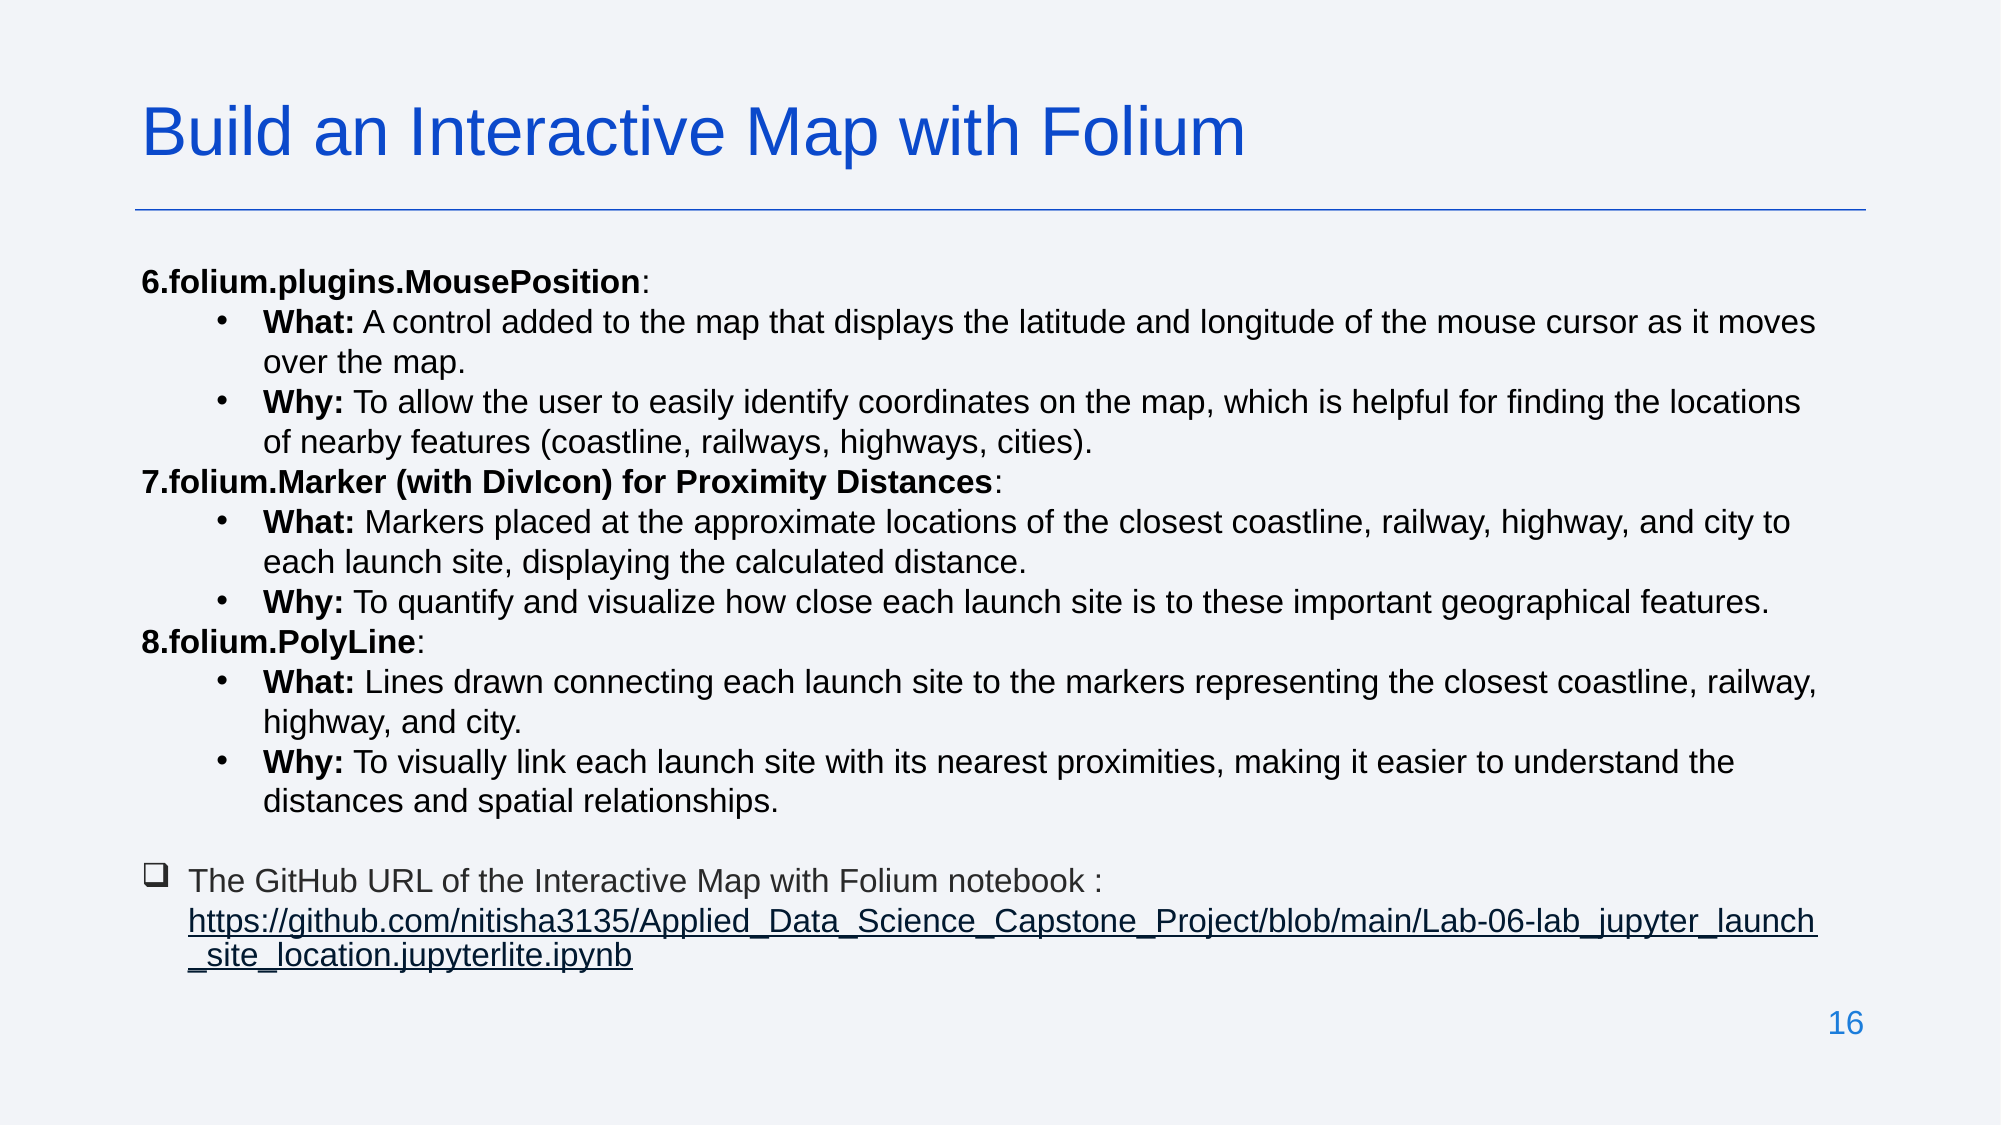

Build an Interactive Map with Folium
6.folium.plugins.MousePosition:
What: A control added to the map that displays the latitude and longitude of the mouse cursor as it moves over the map.
Why: To allow the user to easily identify coordinates on the map, which is helpful for finding the locations of nearby features (coastline, railways, highways, cities).
7.folium.Marker (with DivIcon) for Proximity Distances:
What: Markers placed at the approximate locations of the closest coastline, railway, highway, and city to each launch site, displaying the calculated distance.
Why: To quantify and visualize how close each launch site is to these important geographical features.
8.folium.PolyLine:
What: Lines drawn connecting each launch site to the markers representing the closest coastline, railway, highway, and city.
Why: To visually link each launch site with its nearest proximities, making it easier to understand the distances and spatial relationships.

The GitHub URL of the Interactive Map with Folium notebook : https://github.com/nitisha3135/Applied_Data_Science_Capstone_Project/blob/main/Lab-06-lab_jupyter_launch_site_location.jupyterlite.ipynb
16